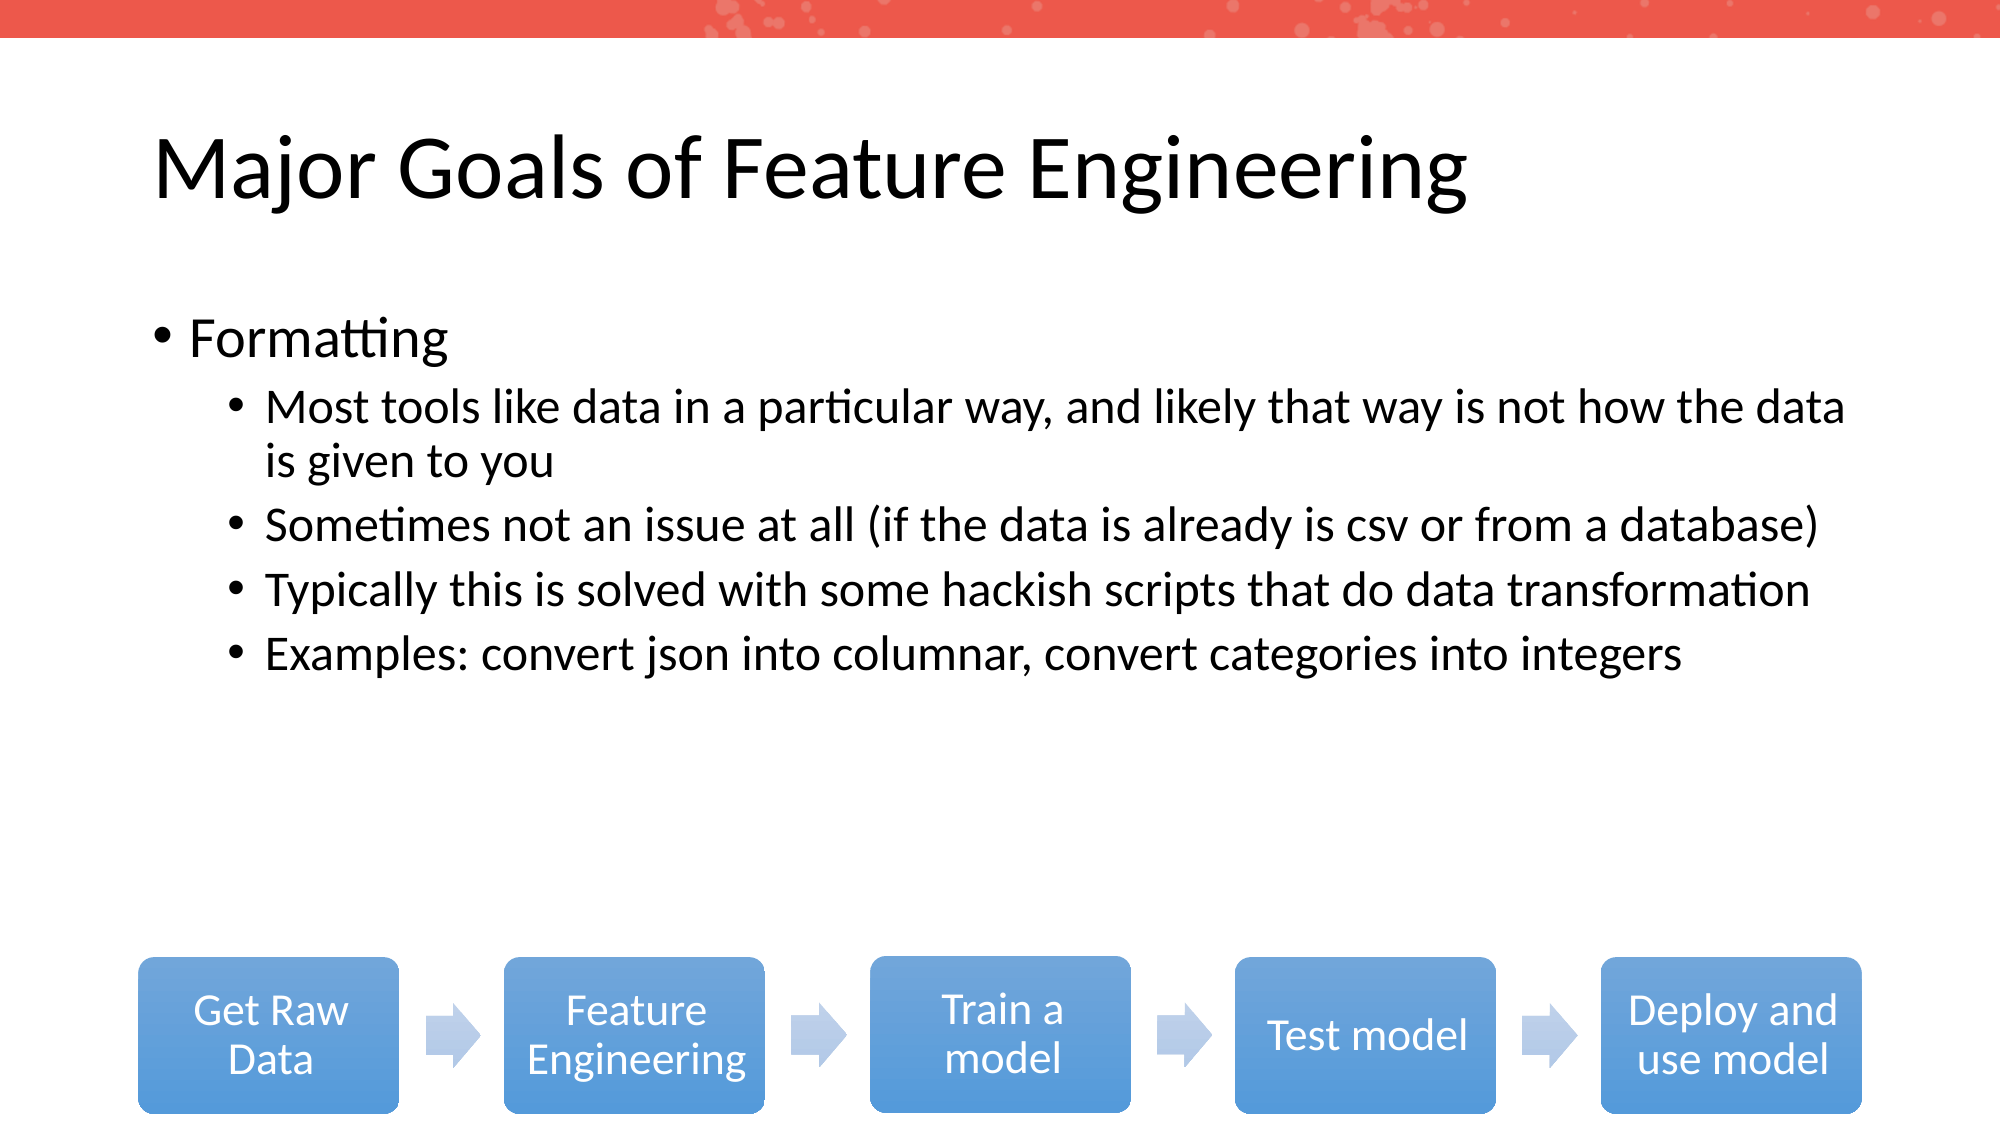

# Major Goals of Feature Engineering
Formatting
Most tools like data in a particular way, and likely that way is not how the data is given to you
Sometimes not an issue at all (if the data is already is csv or from a database)
Typically this is solved with some hackish scripts that do data transformation
Examples: convert json into columnar, convert categories into integers
Get Raw Data

Feature Engineering

Train a model

Test model

Deploy and use model